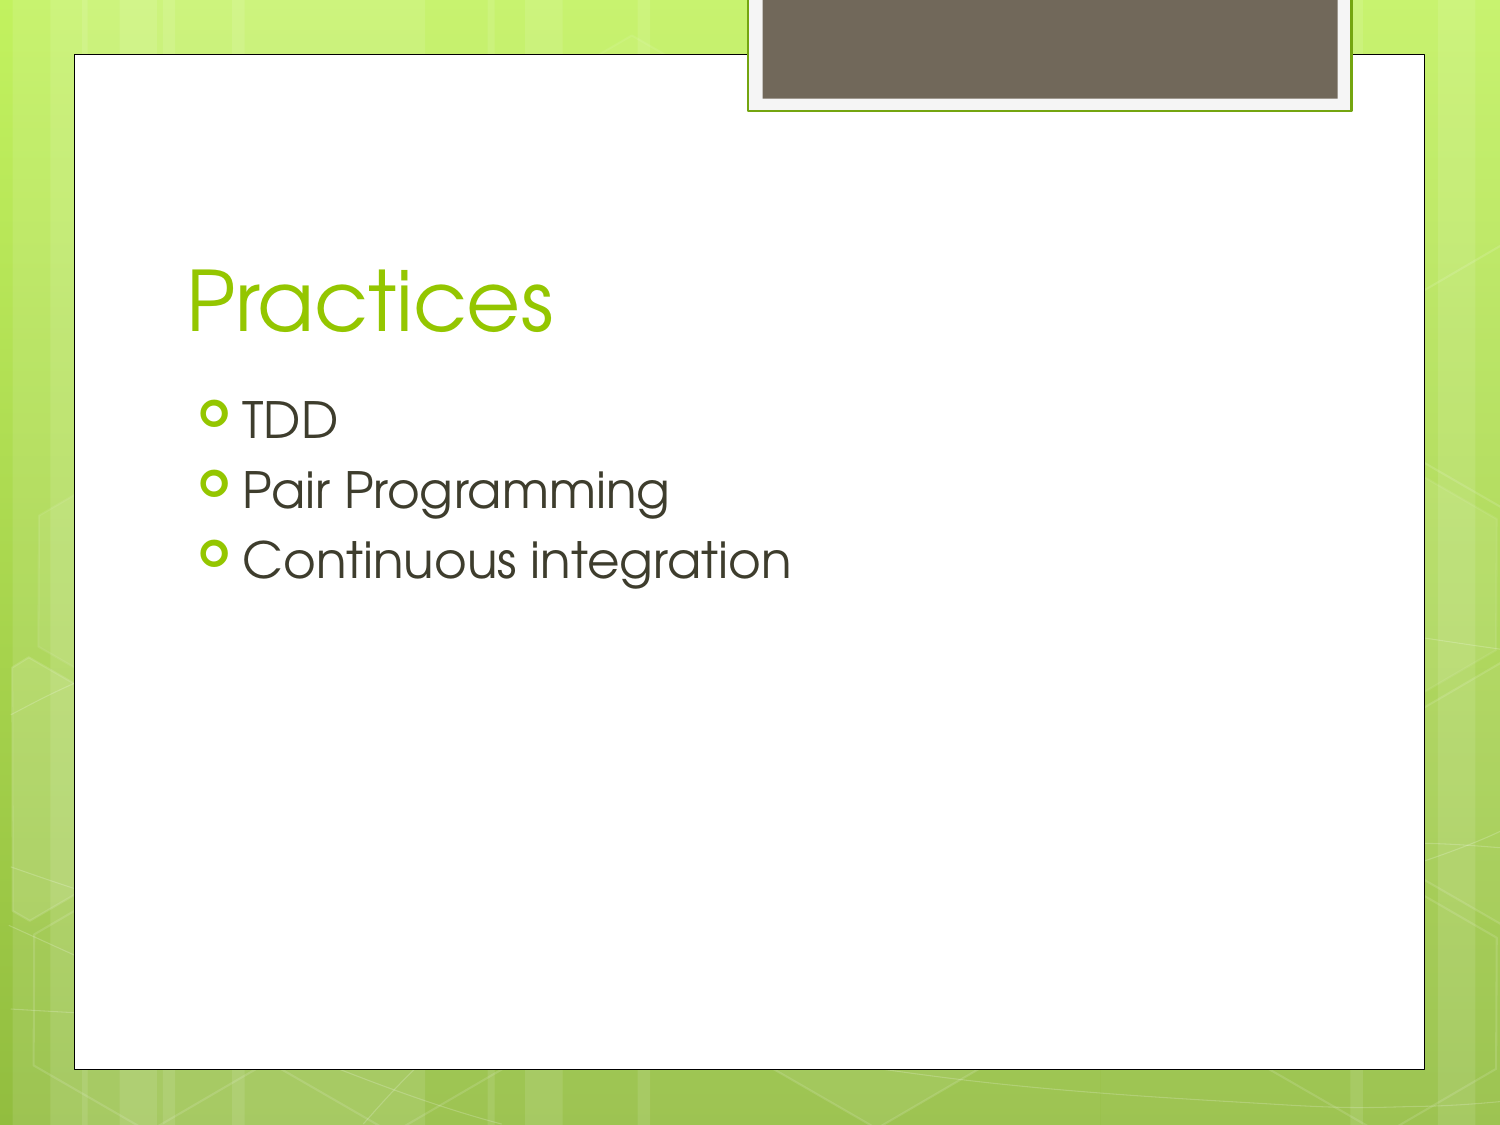

# Practices
TDD
Pair Programming
Continuous integration